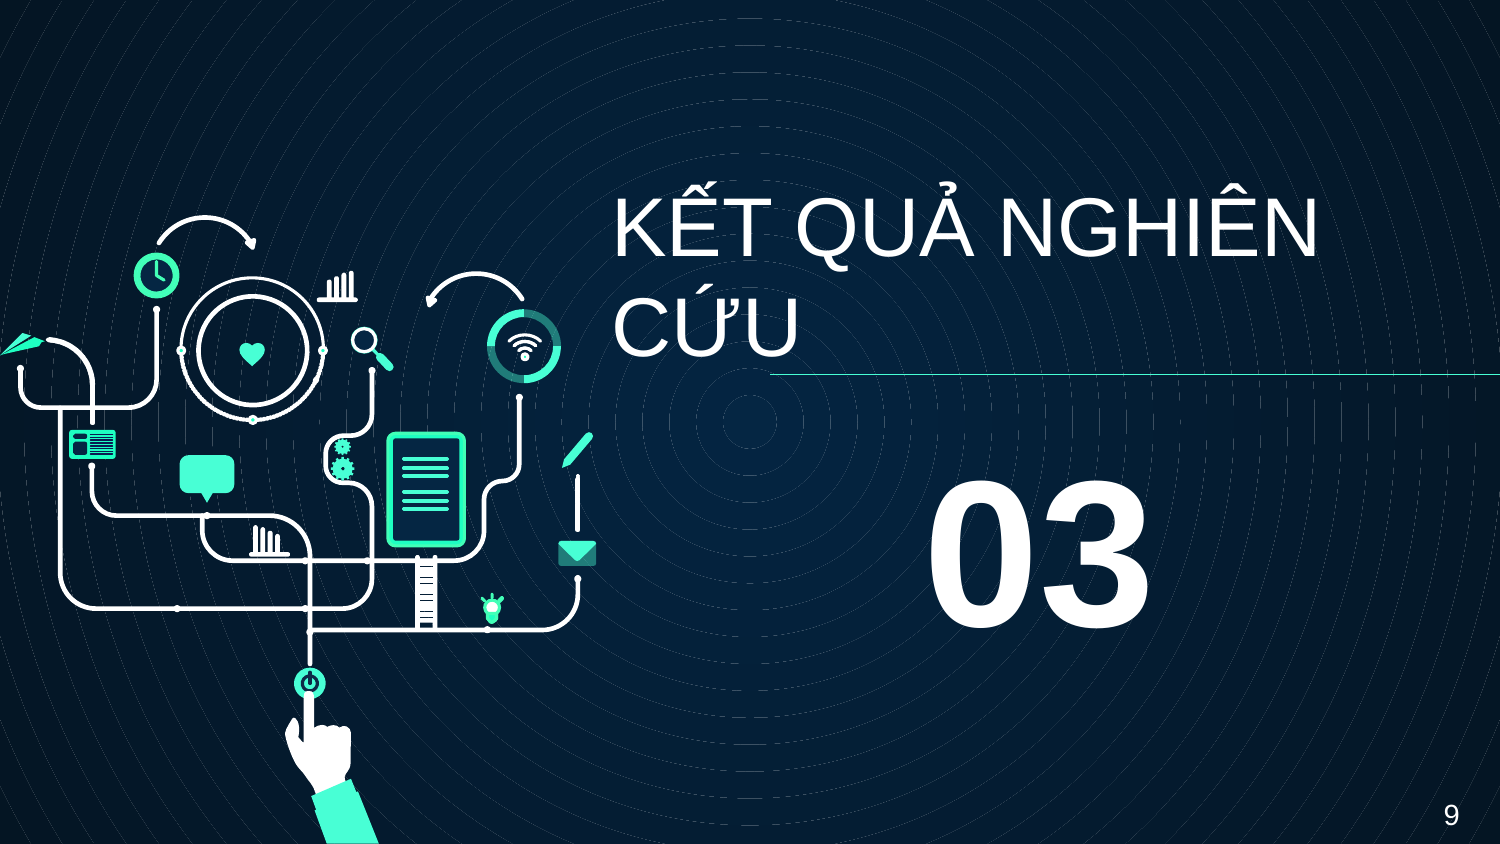

# KẾT QUẢ NGHIÊN CỨU

03

9